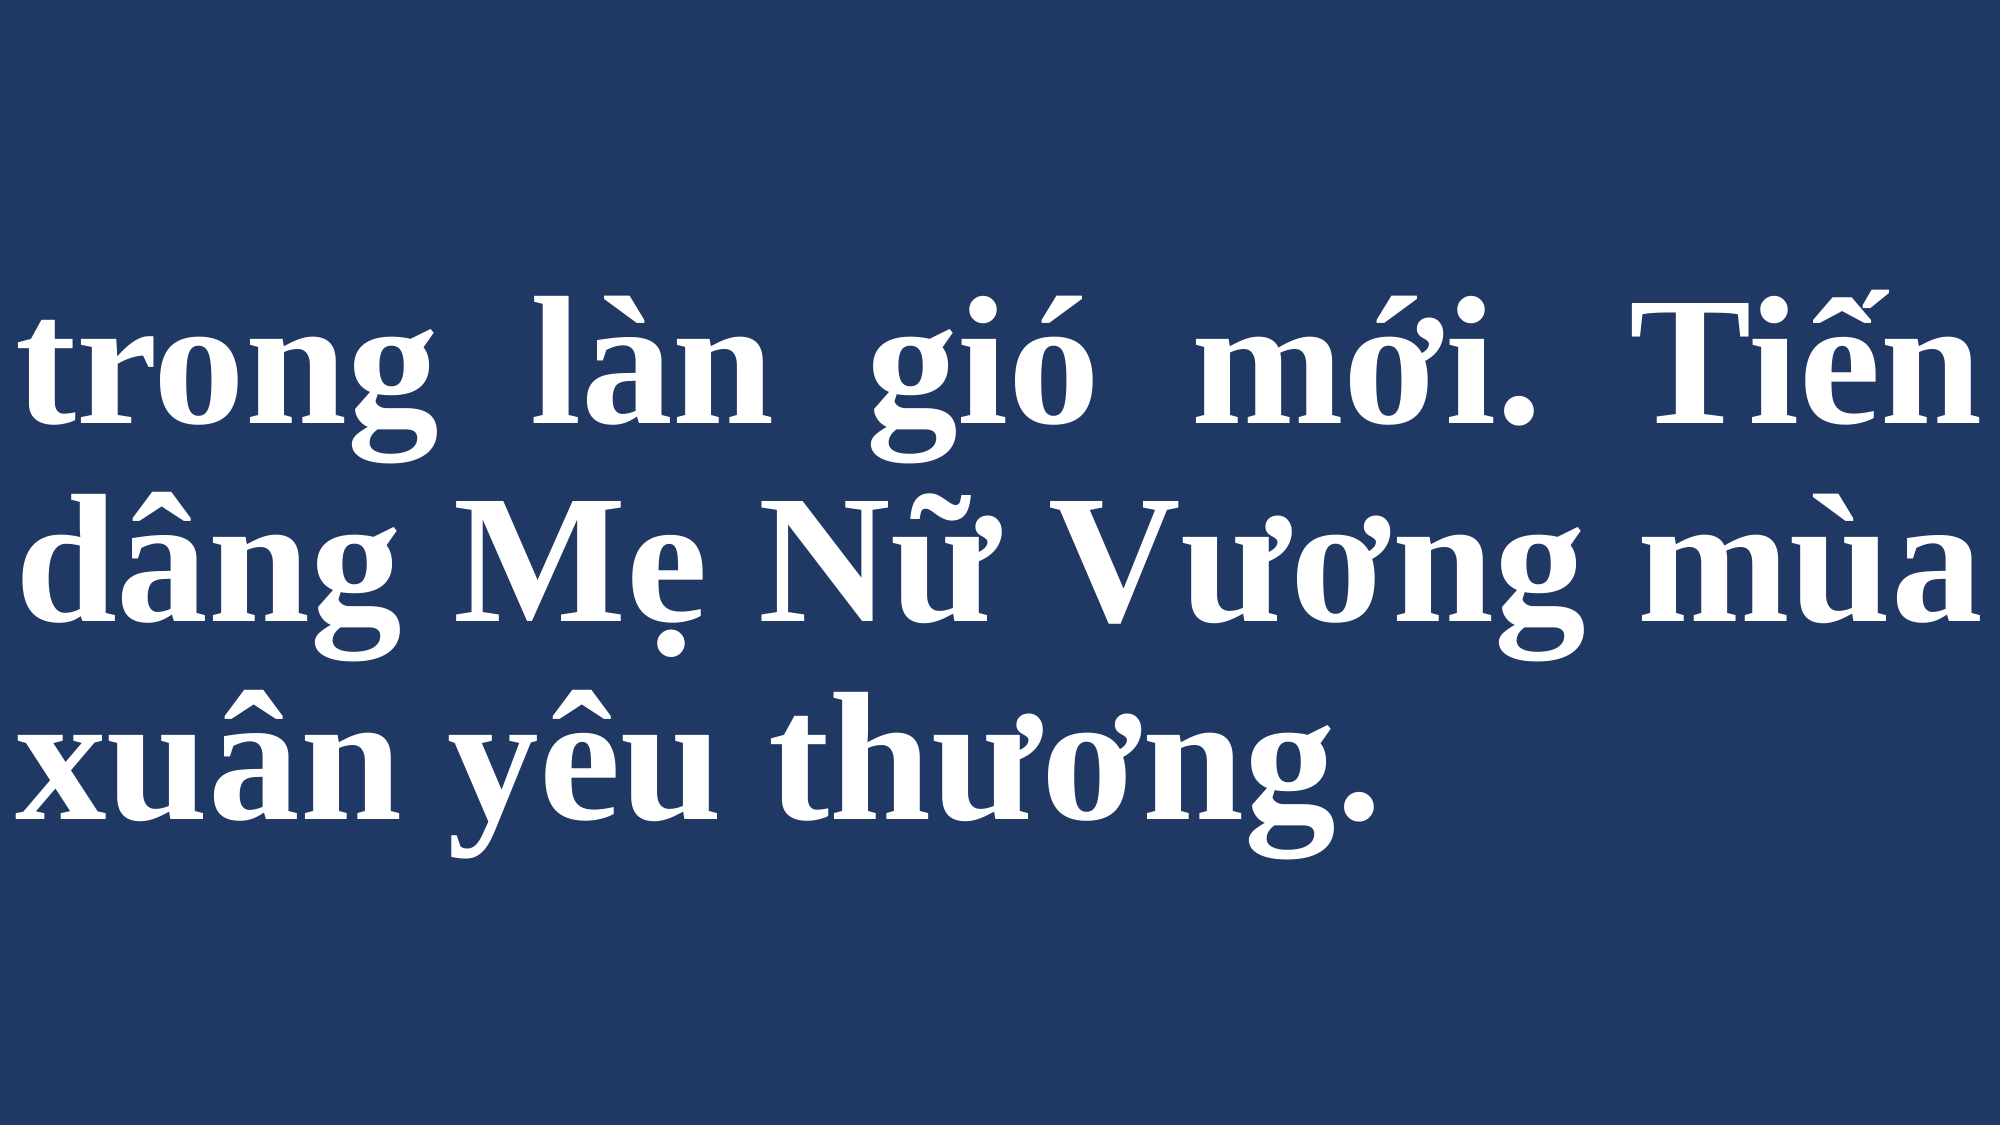

# trong làn gió mới. Tiến dâng Mẹ Nữ Vương mùa xuân yêu thương.